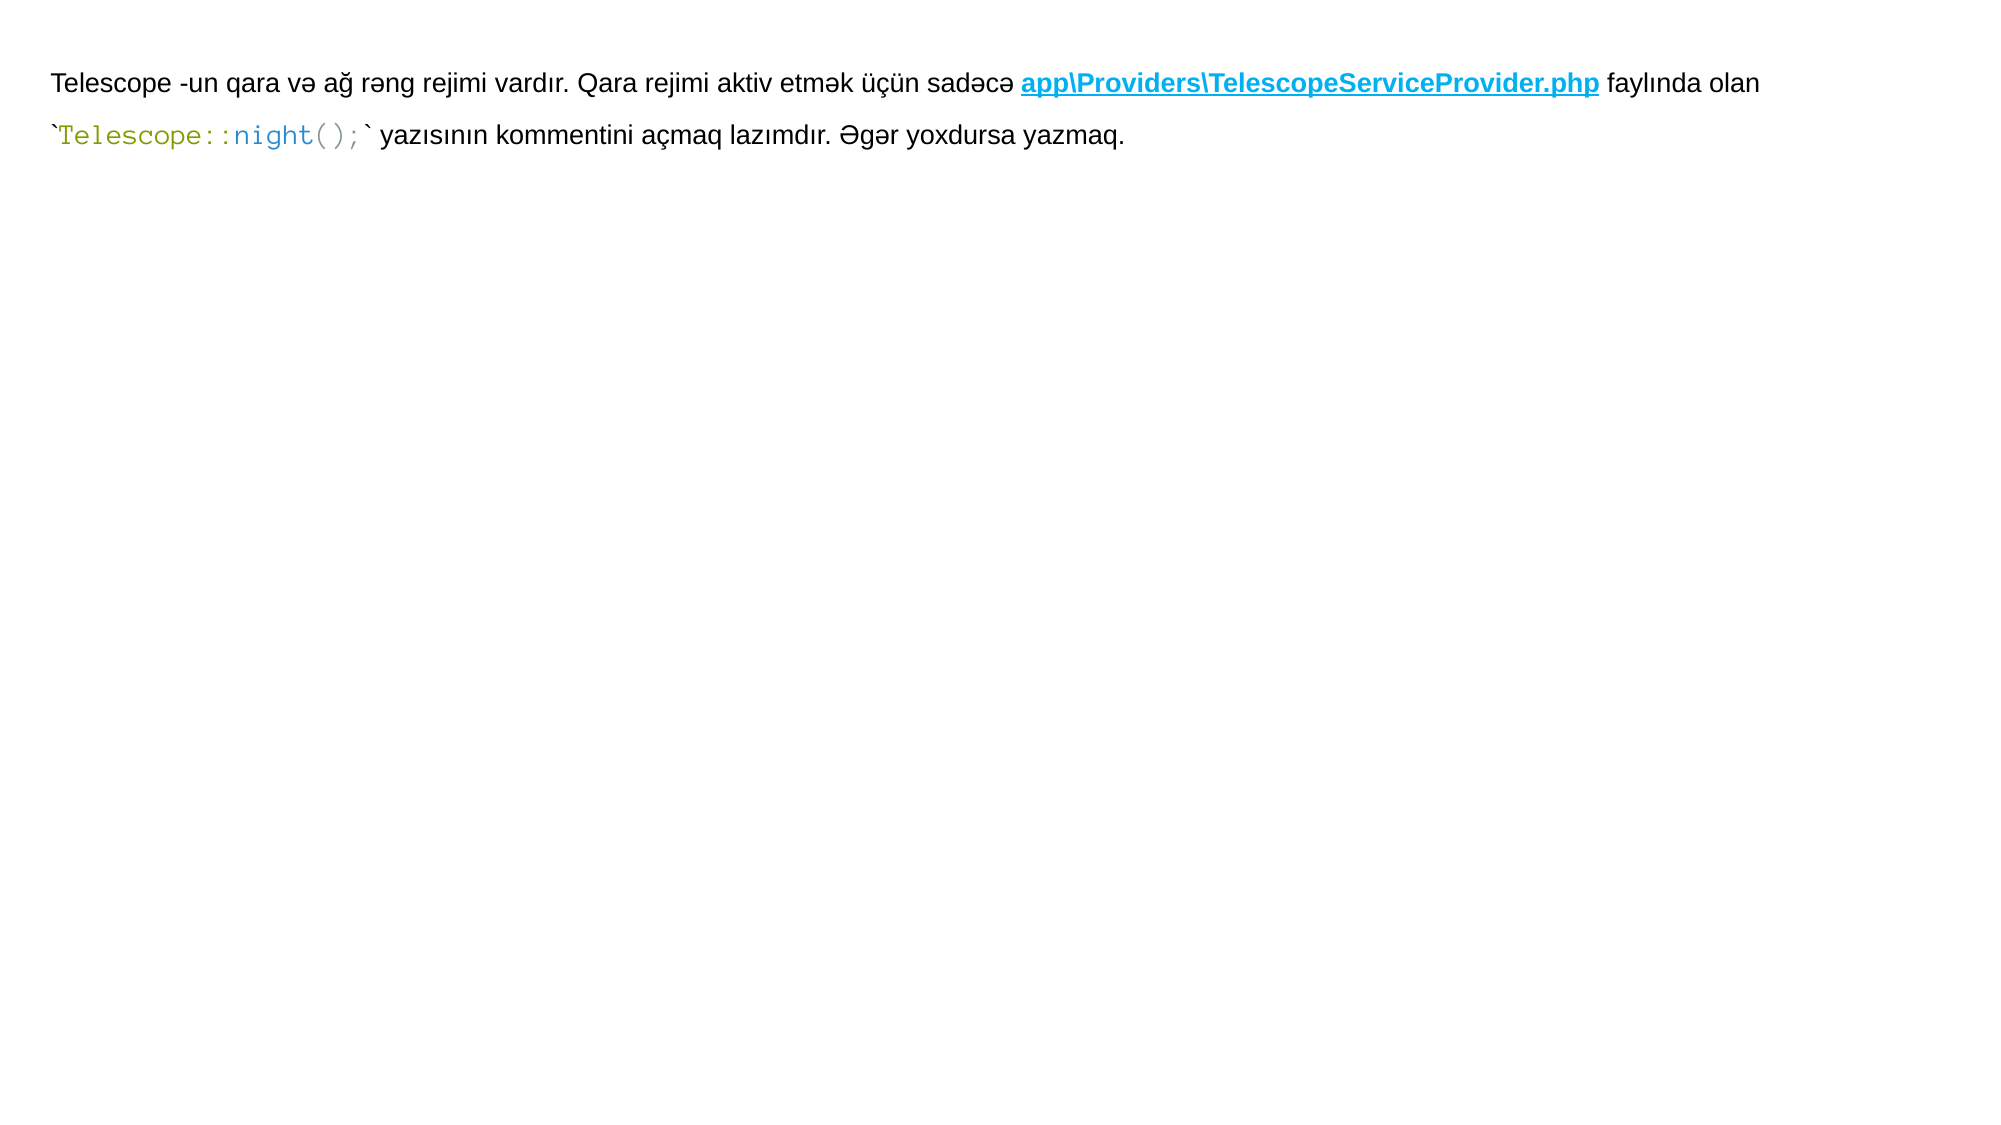

Telescope -un qara və ağ rəng rejimi vardır. Qara rejimi aktiv etmək üçün sadəcə app\Providers\TelescopeServiceProvider.php faylında olan `Telescope::night();` yazısının kommentini açmaq lazımdır. Əgər yoxdursa yazmaq.